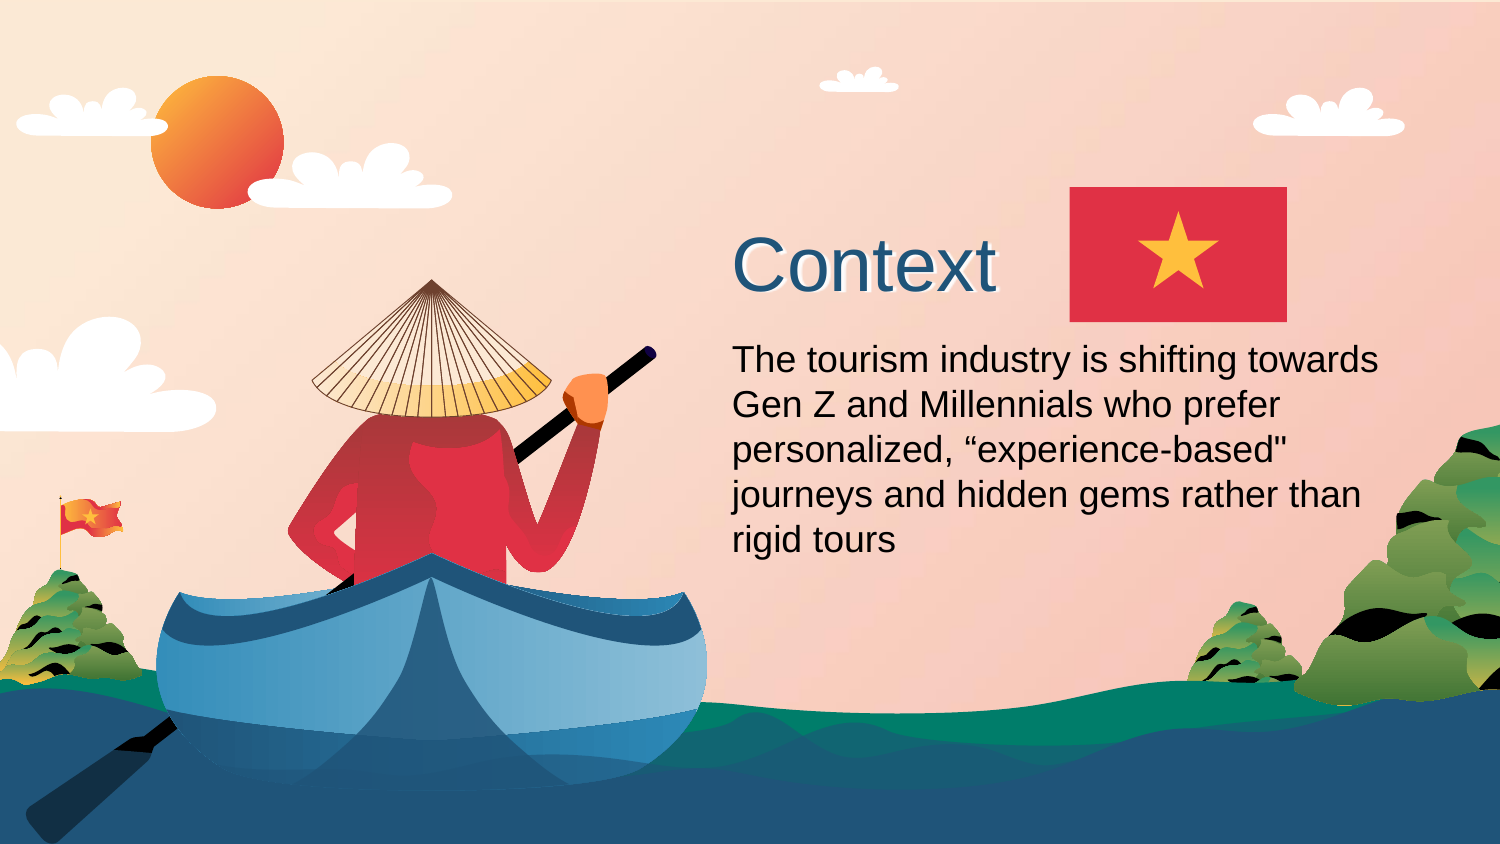

# Context

The tourism industry is shifting towards Gen Z and Millennials who prefer personalized, “experience-based" journeys and hidden gems rather than rigid tours